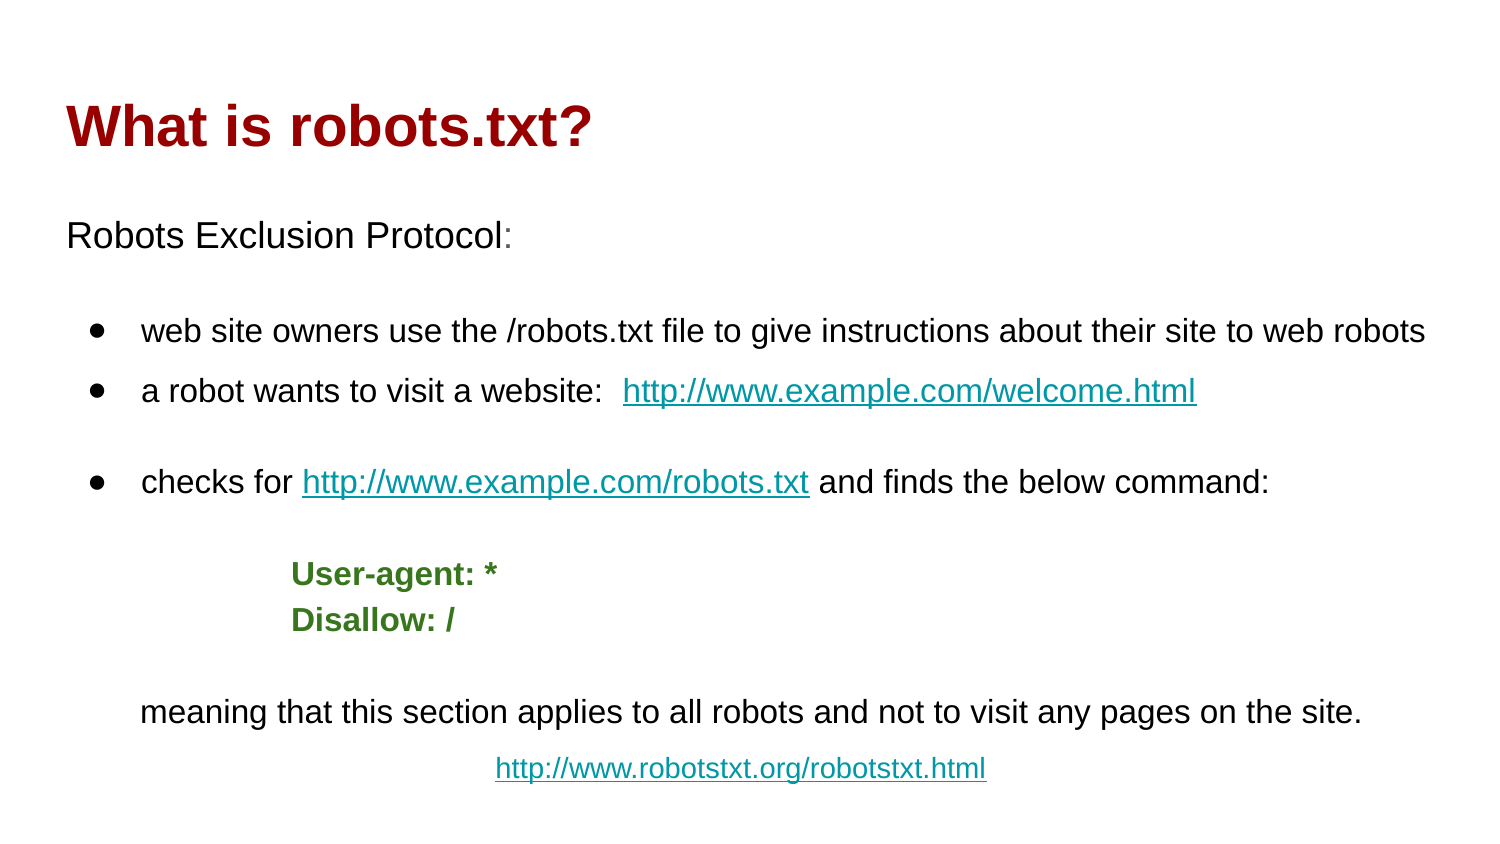

# What is robots.txt?
Robots Exclusion Protocol:
web site owners use the /robots.txt file to give instructions about their site to web robots
a robot wants to visit a website:  http://www.example.com/welcome.html

checks for http://www.example.com/robots.txt and finds the below command:

User-agent: *
Disallow: /

        meaning that this section applies to all robots and not to visit any pages on the site.

http://www.robotstxt.org/robotstxt.html